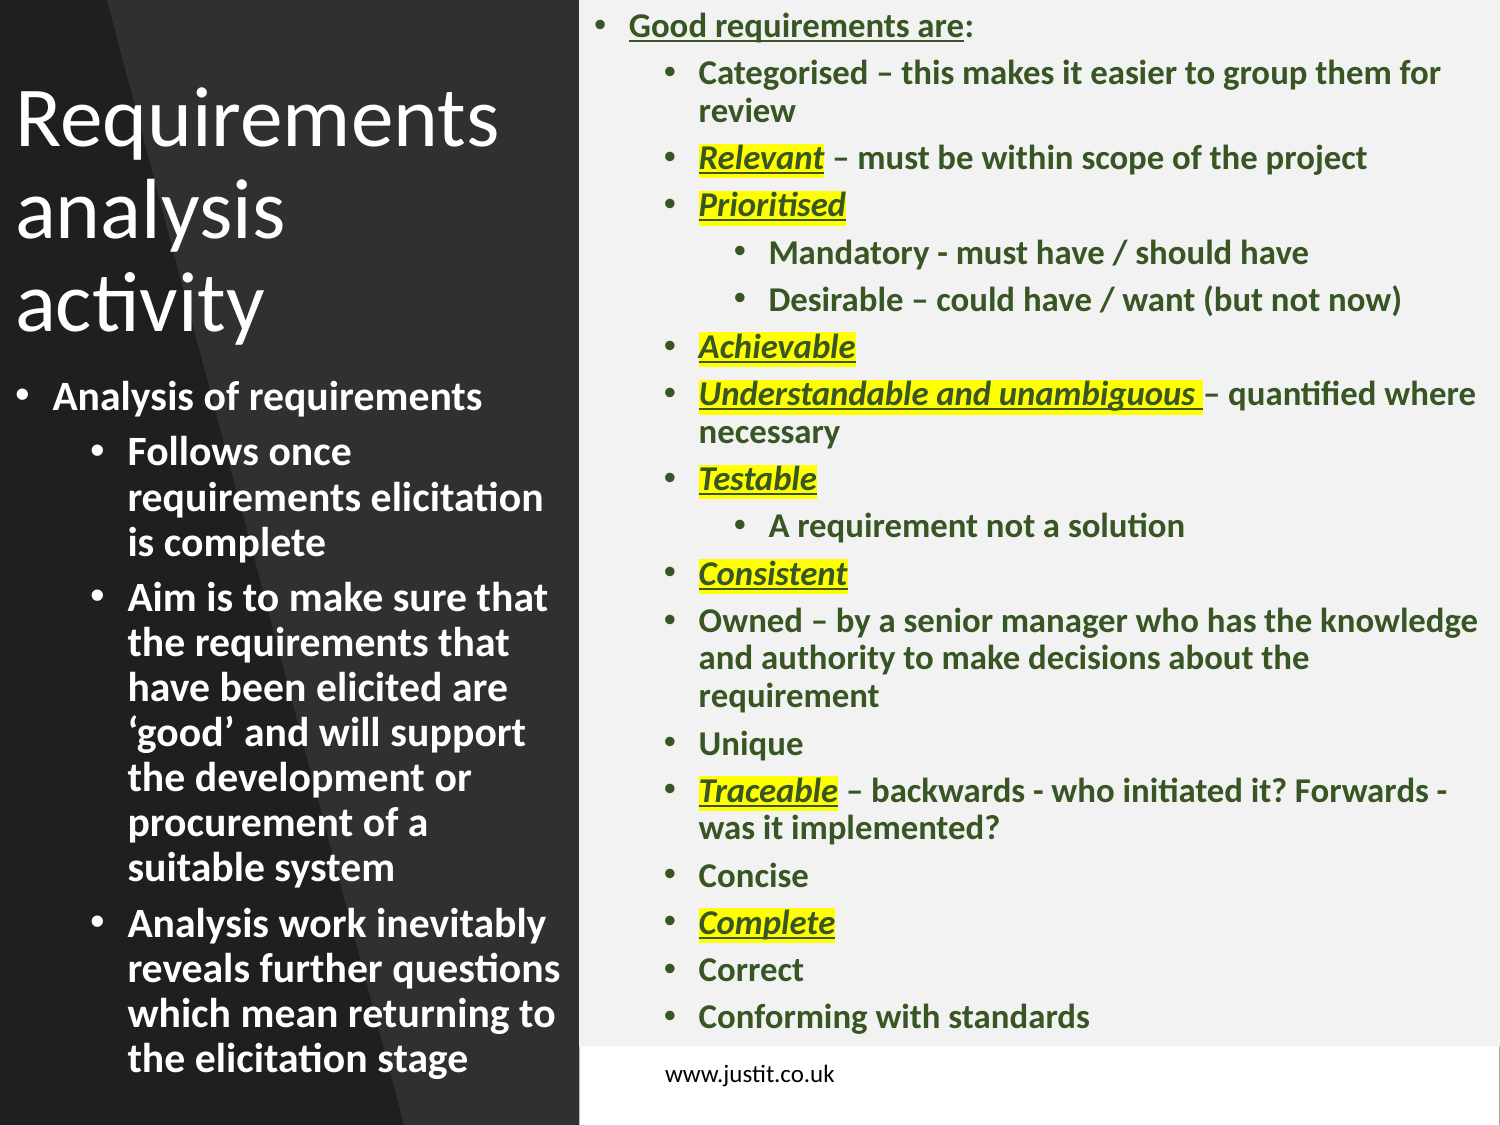

# Requirements analysis activity

Good requirements are:
Categorised – this makes it easier to group them for review
Relevant – must be within scope of the project
Prioritised
Mandatory - must have / should have
Desirable – could have / want (but not now)
Achievable
Understandable and unambiguous – quantified where necessary
Testable
A requirement not a solution
Consistent
Owned – by a senior manager who has the knowledge and authority to make decisions about the requirement
Unique
Traceable – backwards - who initiated it? Forwards - was it implemented?
Concise
Complete
Correct
Conforming with standards
Analysis of requirements
Follows once requirements elicitation is complete
Aim is to make sure that the requirements that have been elicited are ‘good’ and will support the development or procurement of a suitable system
Analysis work inevitably reveals further questions which mean returning to the elicitation stage

www.justit.co.uk